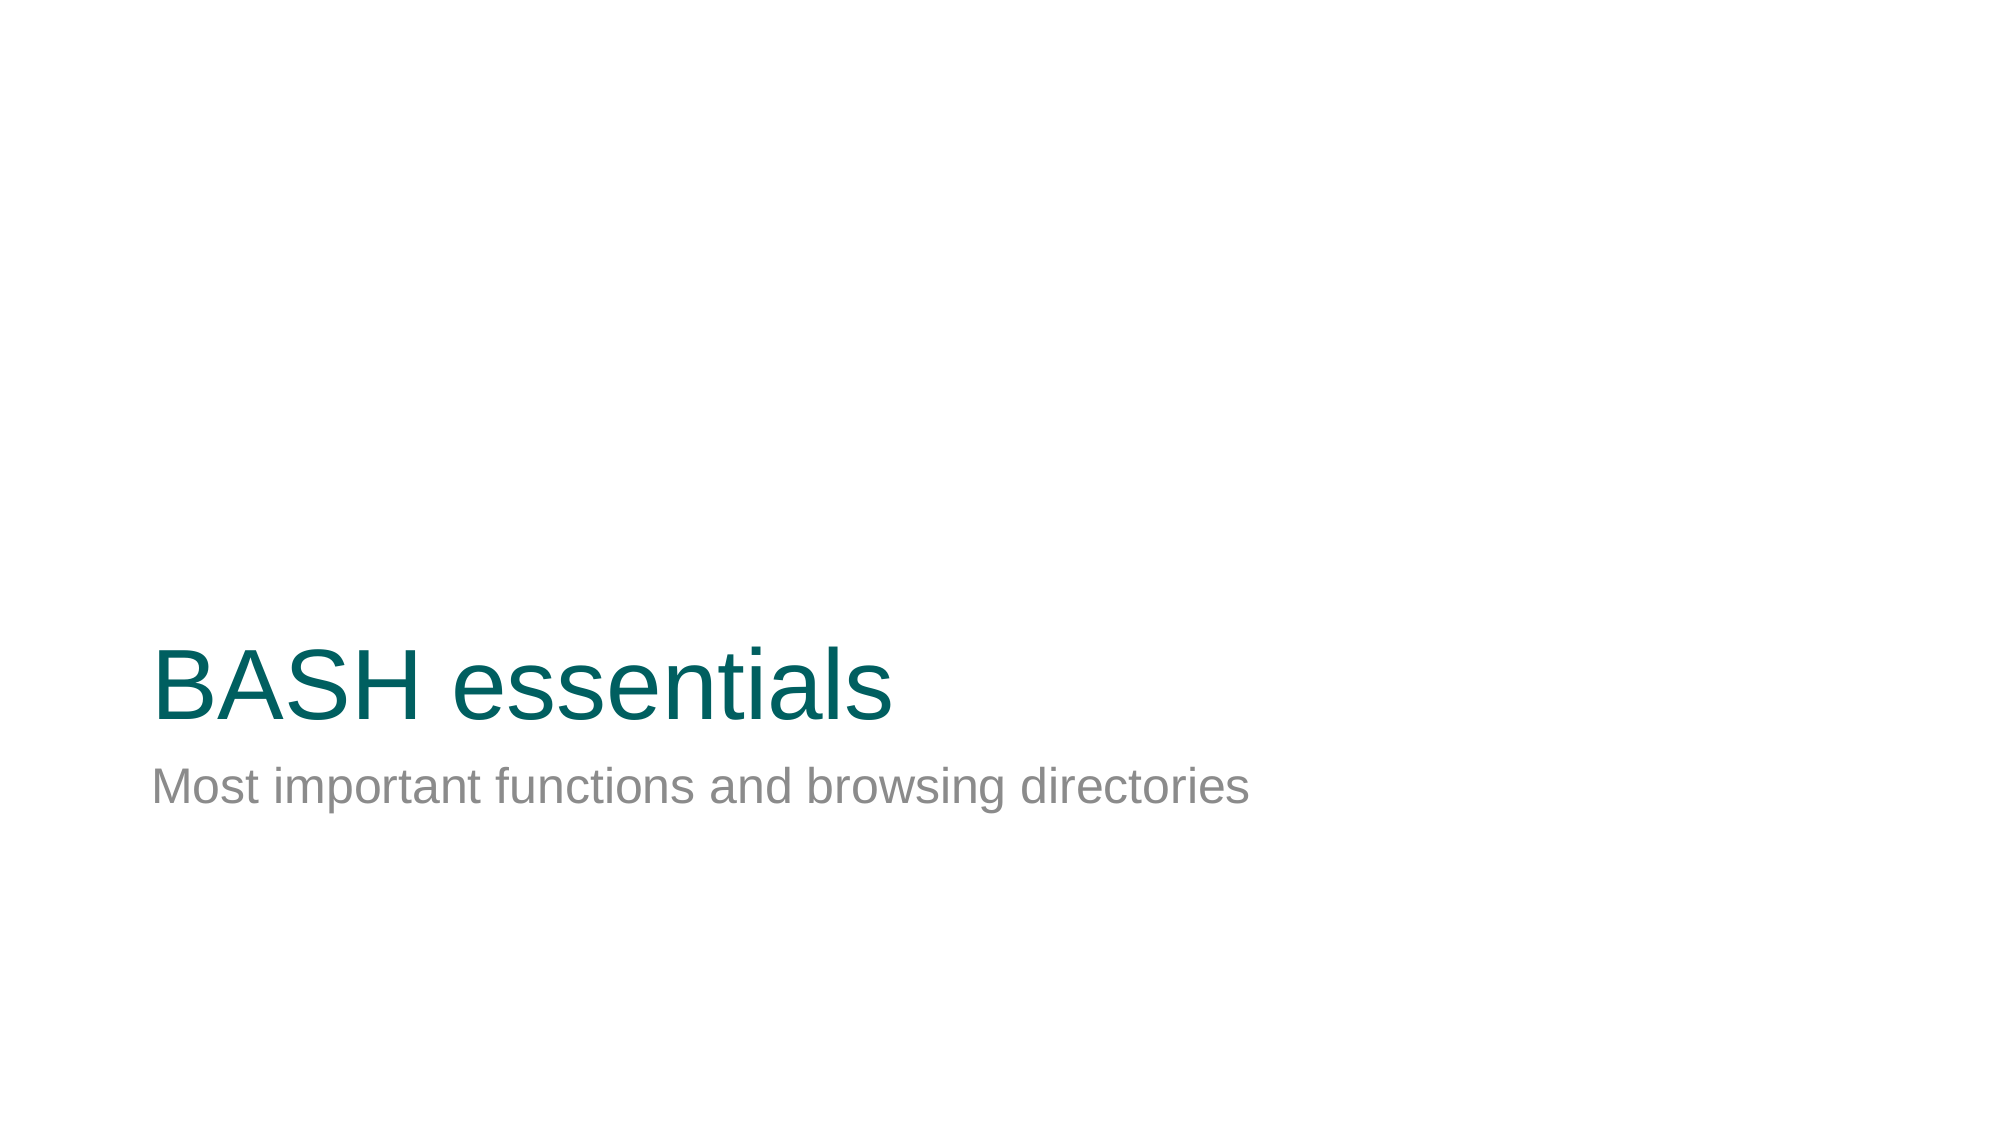

# BASH essentials
Most important functions and browsing directories